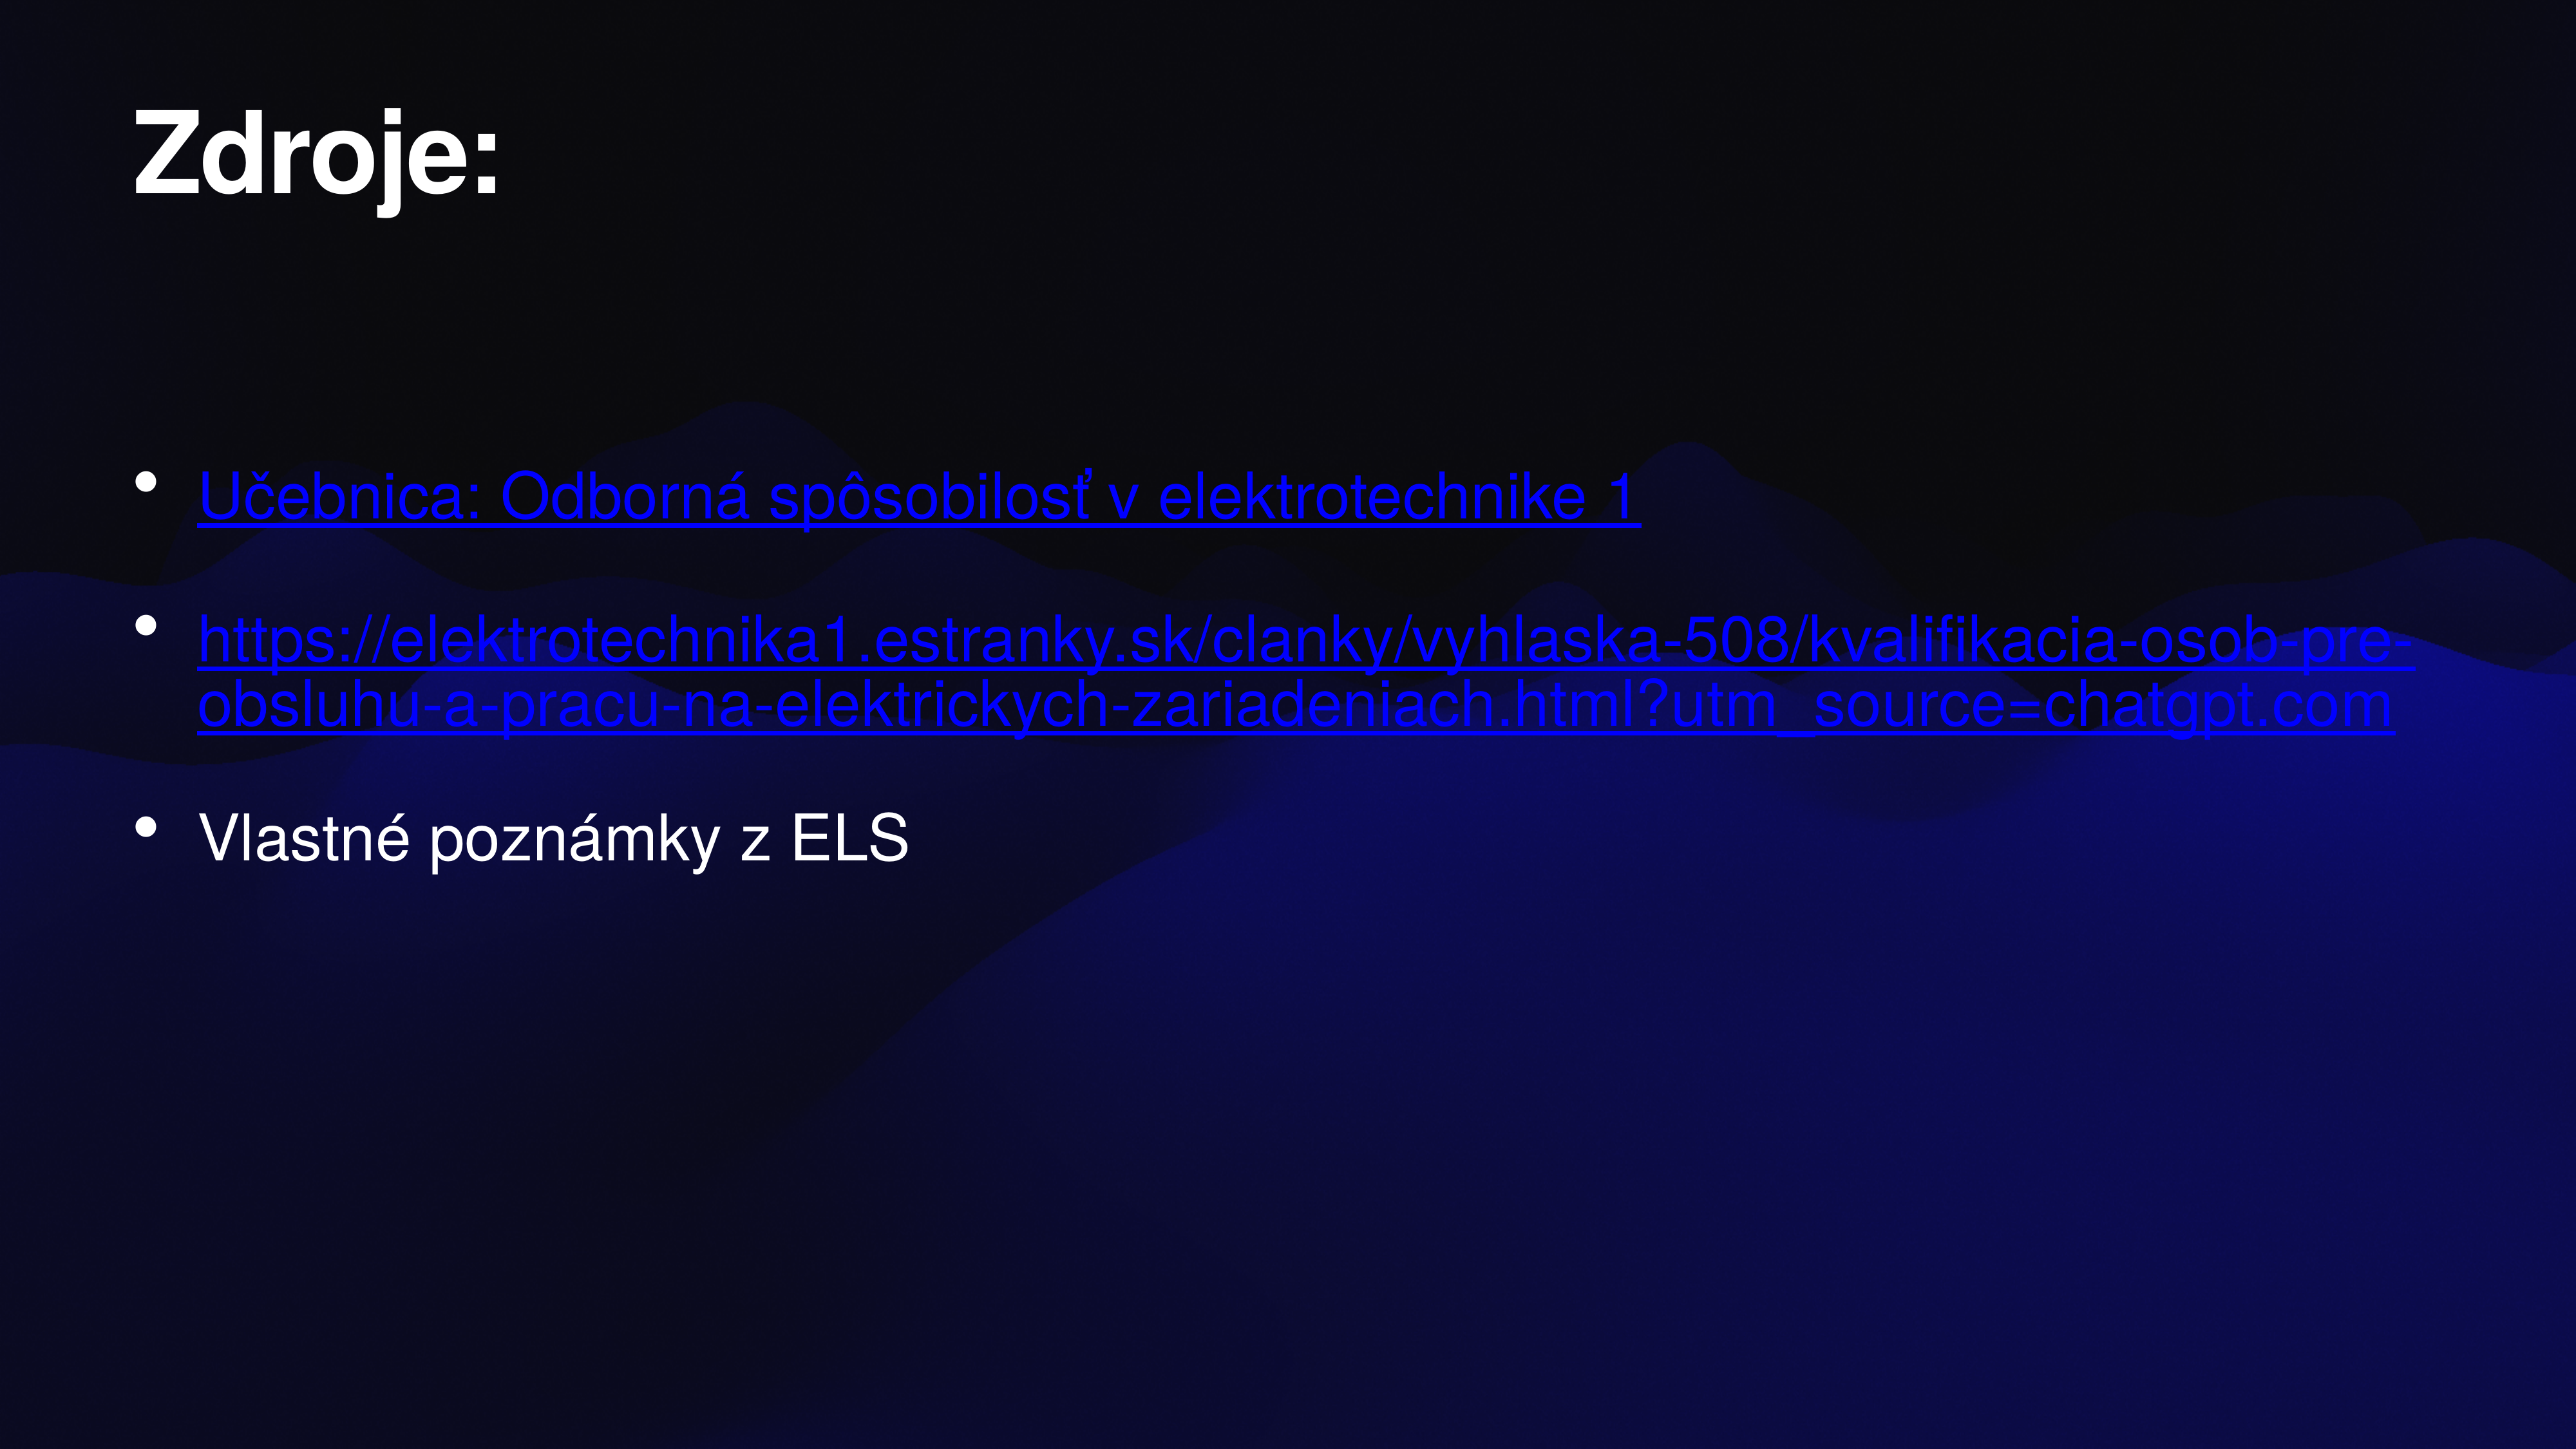

# Zdroje:
Učebnica: Odborná spôsobilosť v elektrotechnike 1
https://elektrotechnika1.estranky.sk/clanky/vyhlaska-508/kvalifikacia-osob-pre-obsluhu-a-pracu-na-elektrickych-zariadeniach.html?utm_source=chatgpt.com
Vlastné poznámky z ELS